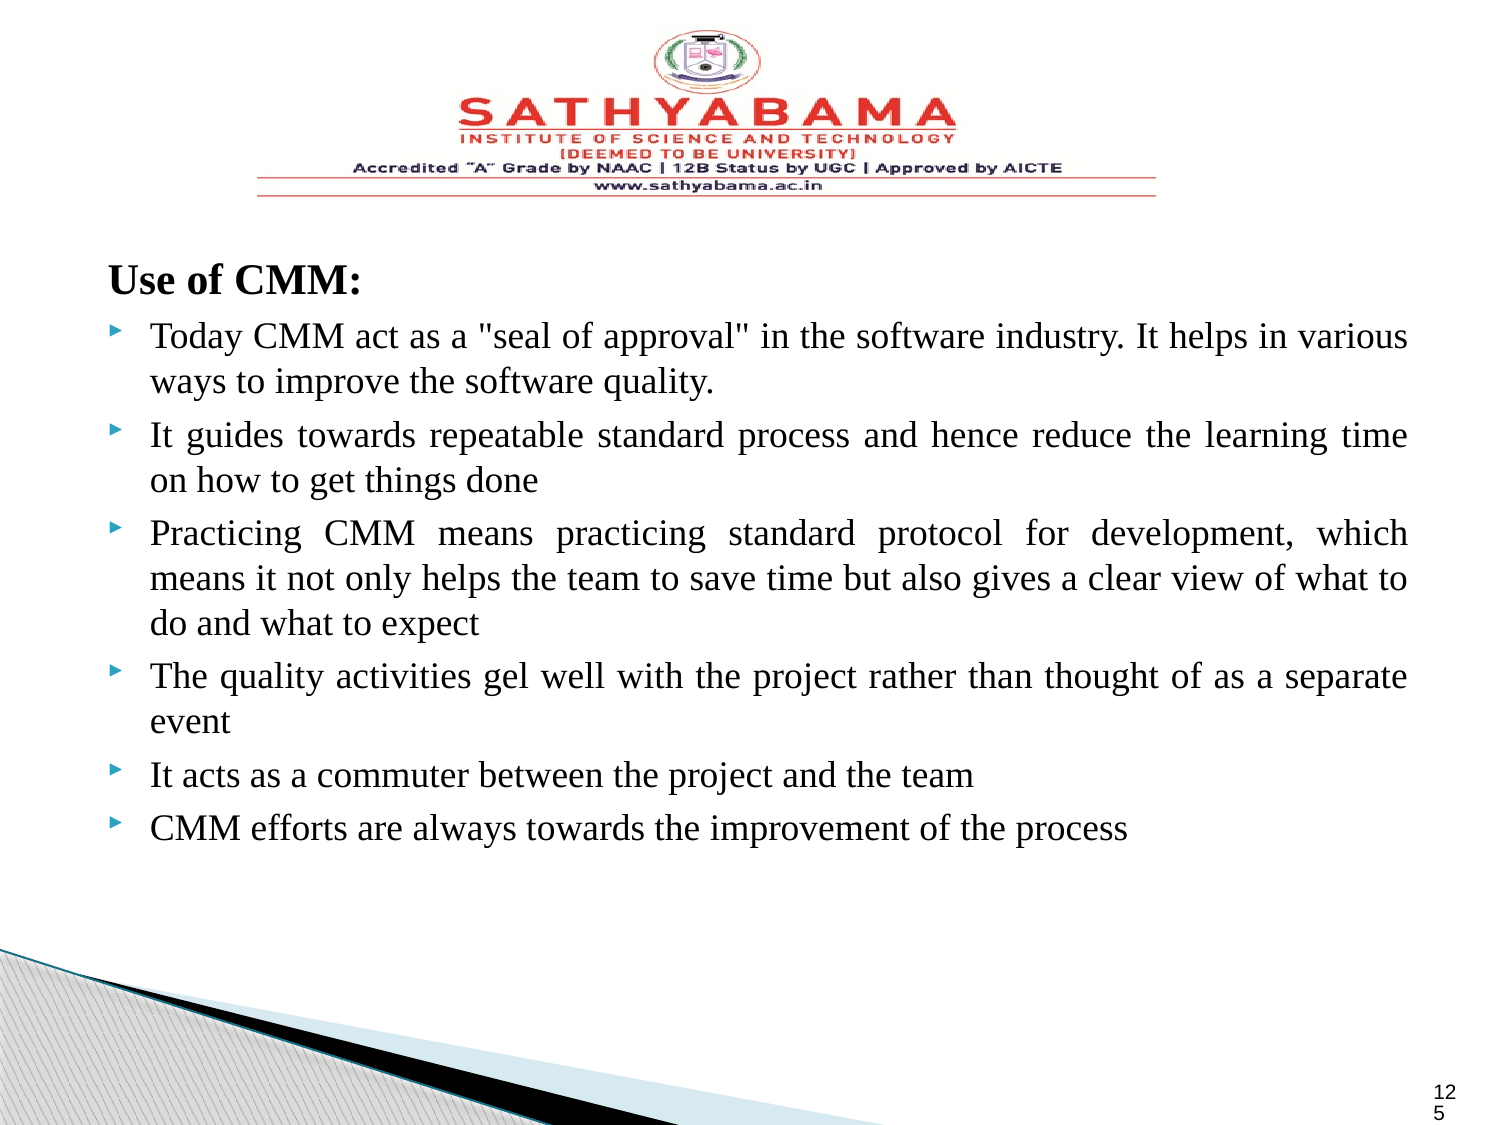

Use of CMM:
Today CMM act as a "seal of approval" in the software industry. It helps in various ways to improve the software quality.
It guides towards repeatable standard process and hence reduce the learning time on how to get things done
Practicing CMM means practicing standard protocol for development, which means it not only helps the team to save time but also gives a clear view of what to do and what to expect
The quality activities gel well with the project rather than thought of as a separate event
It acts as a commuter between the project and the team
CMM efforts are always towards the improvement of the process

125